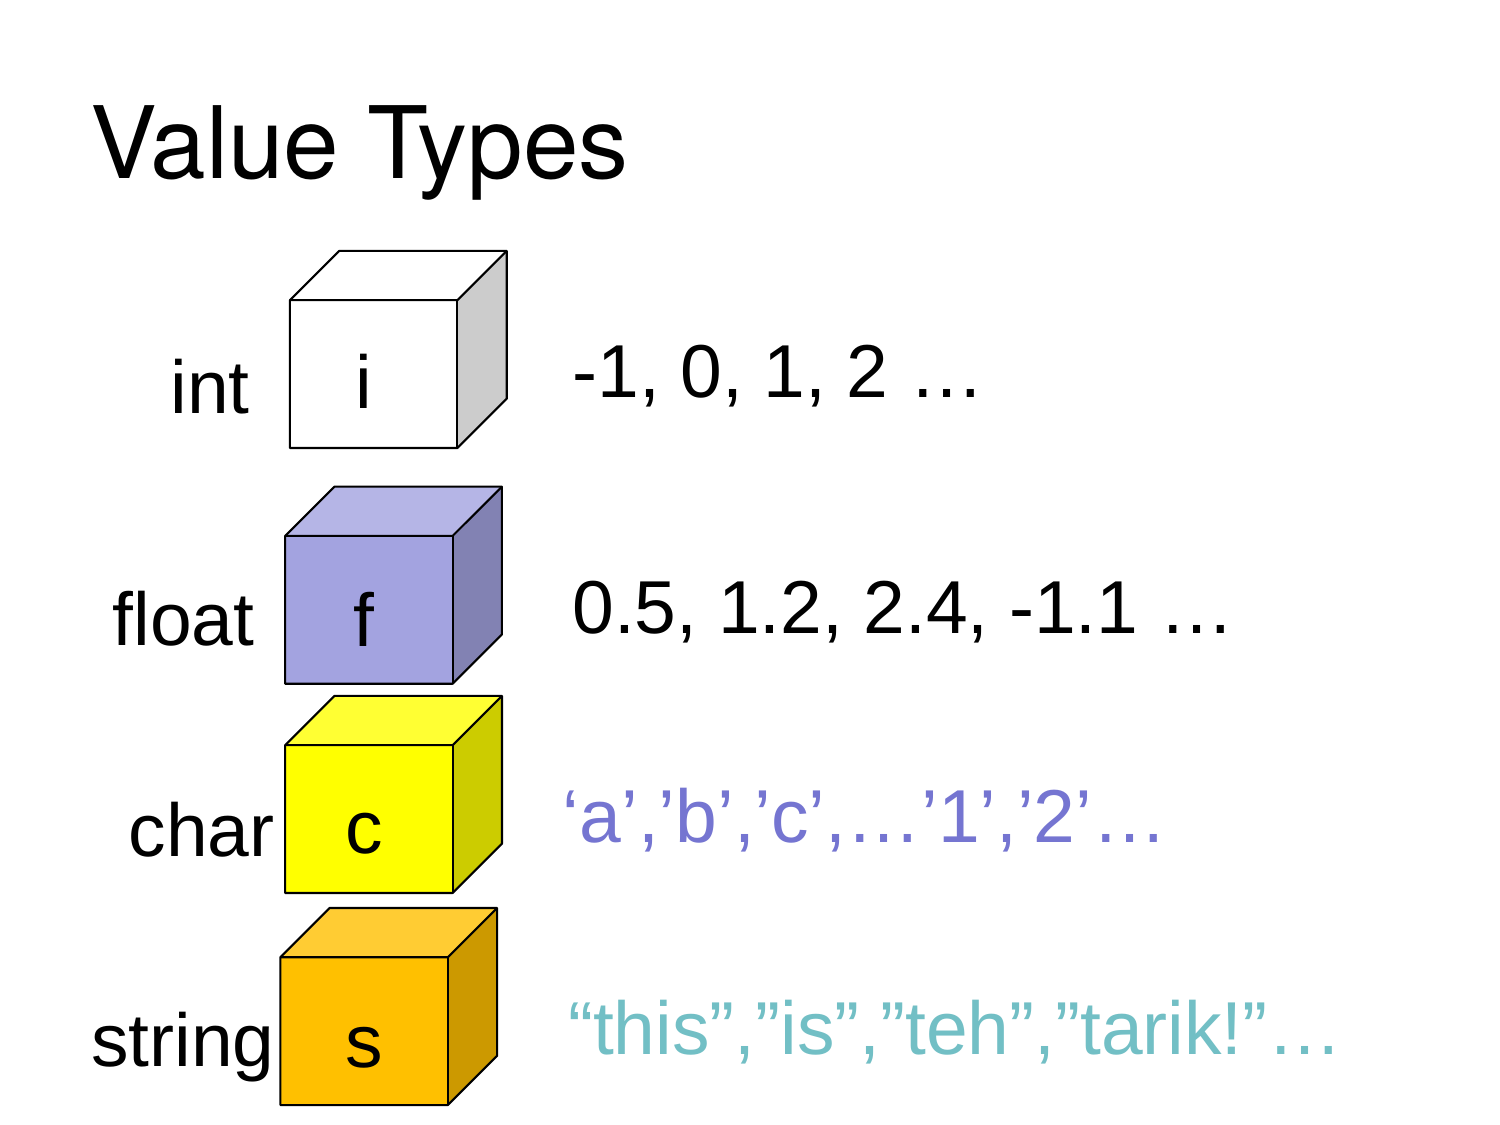

# Value Types

-1, 0, 1, 2 …
i
int

0.5, 1.2, 2.4, -1.1 …
float
f

‘a’,’b’,’c’,…’1’,’2’…
c
char

“this”,”is”,”teh”,”tarik!”…
string
s